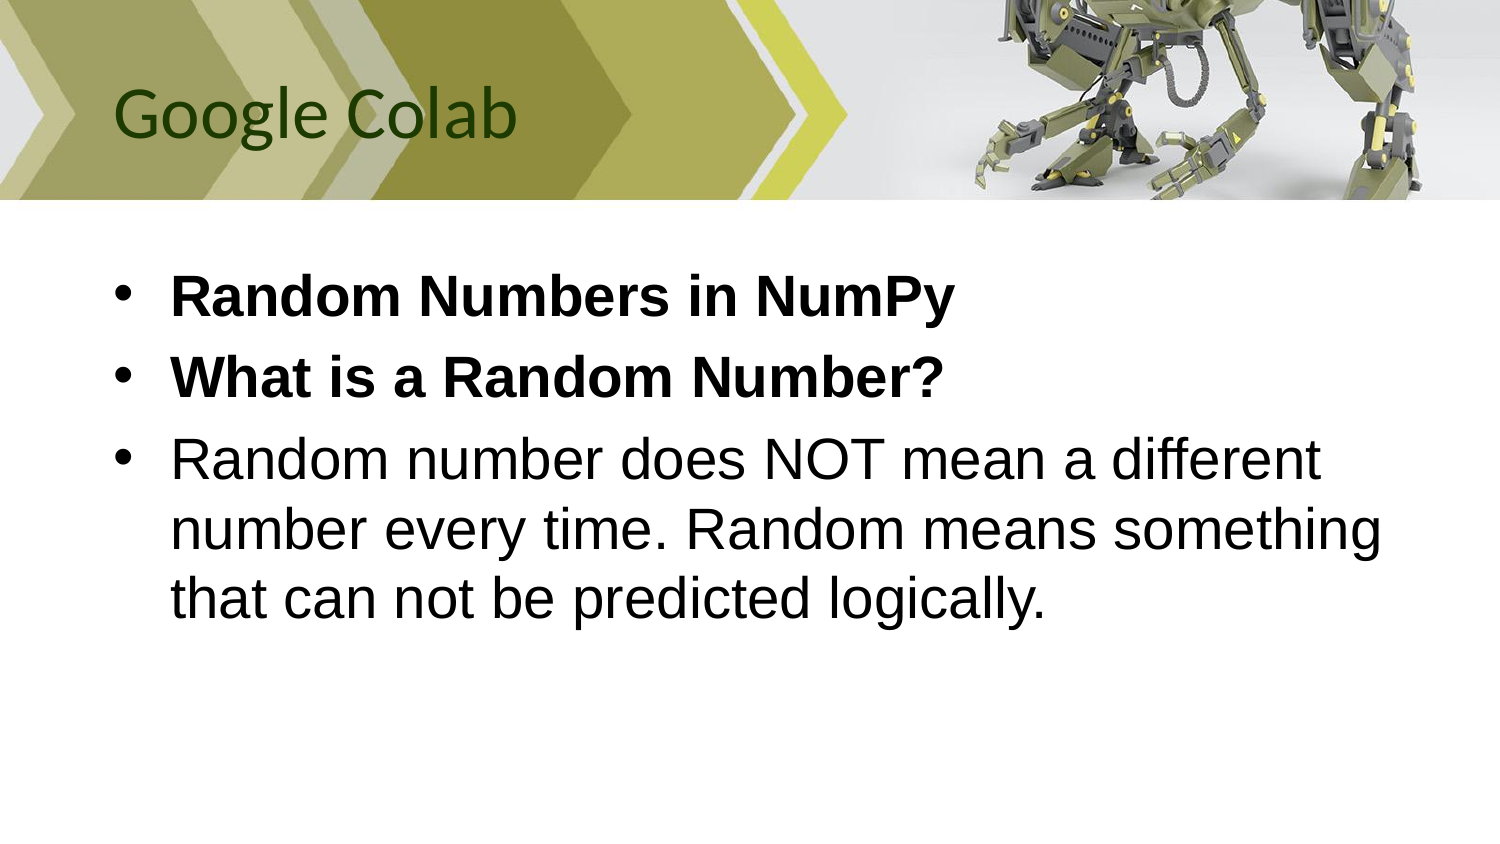

# Google Colab
Random Numbers in NumPy
What is a Random Number?
Random number does NOT mean a different number every time. Random means something that can not be predicted logically.